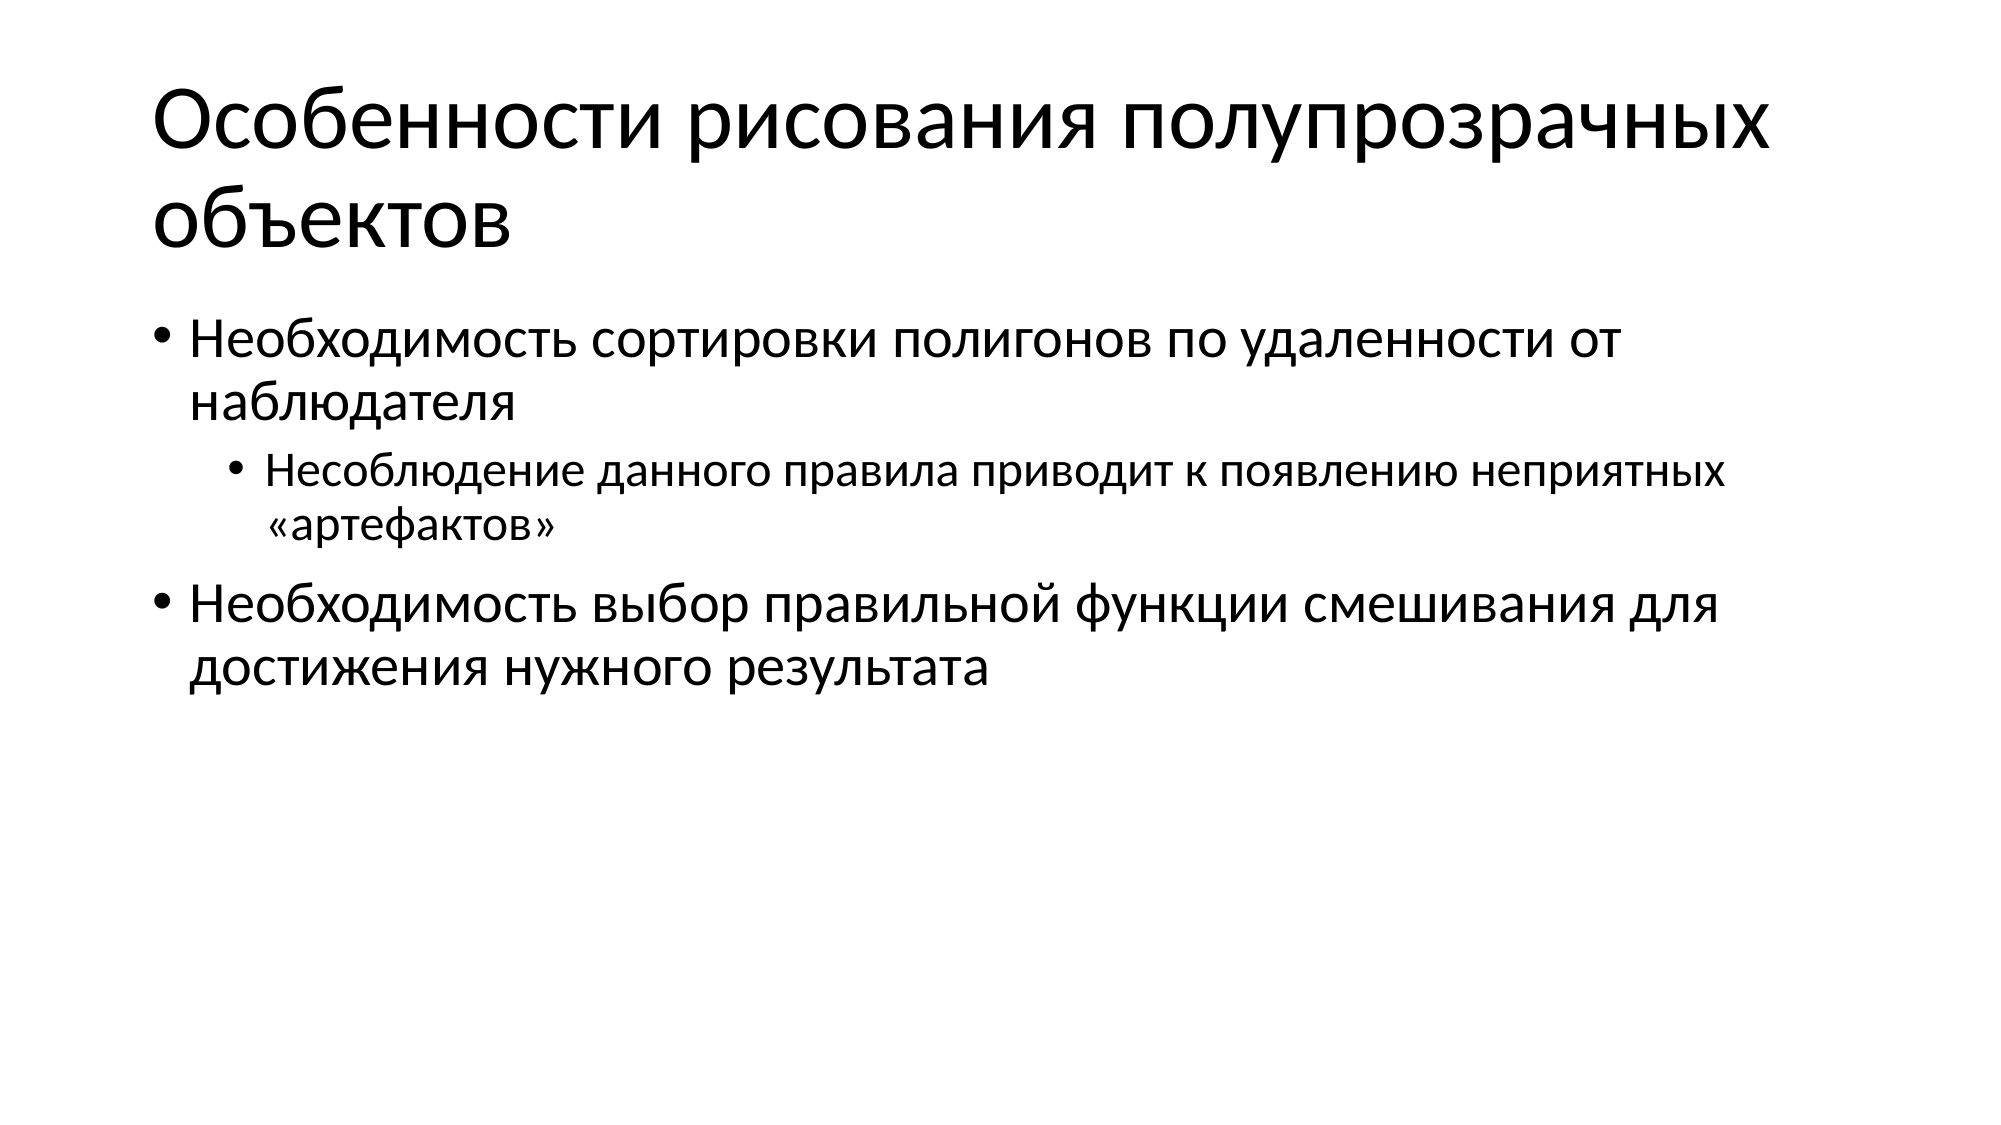

# Особенности рисования полупрозрачных объектов
Необходимость сортировки полигонов по удаленности от наблюдателя
Несоблюдение данного правила приводит к появлению неприятных «артефактов»
Необходимость выбор правильной функции смешивания для достижения нужного результата